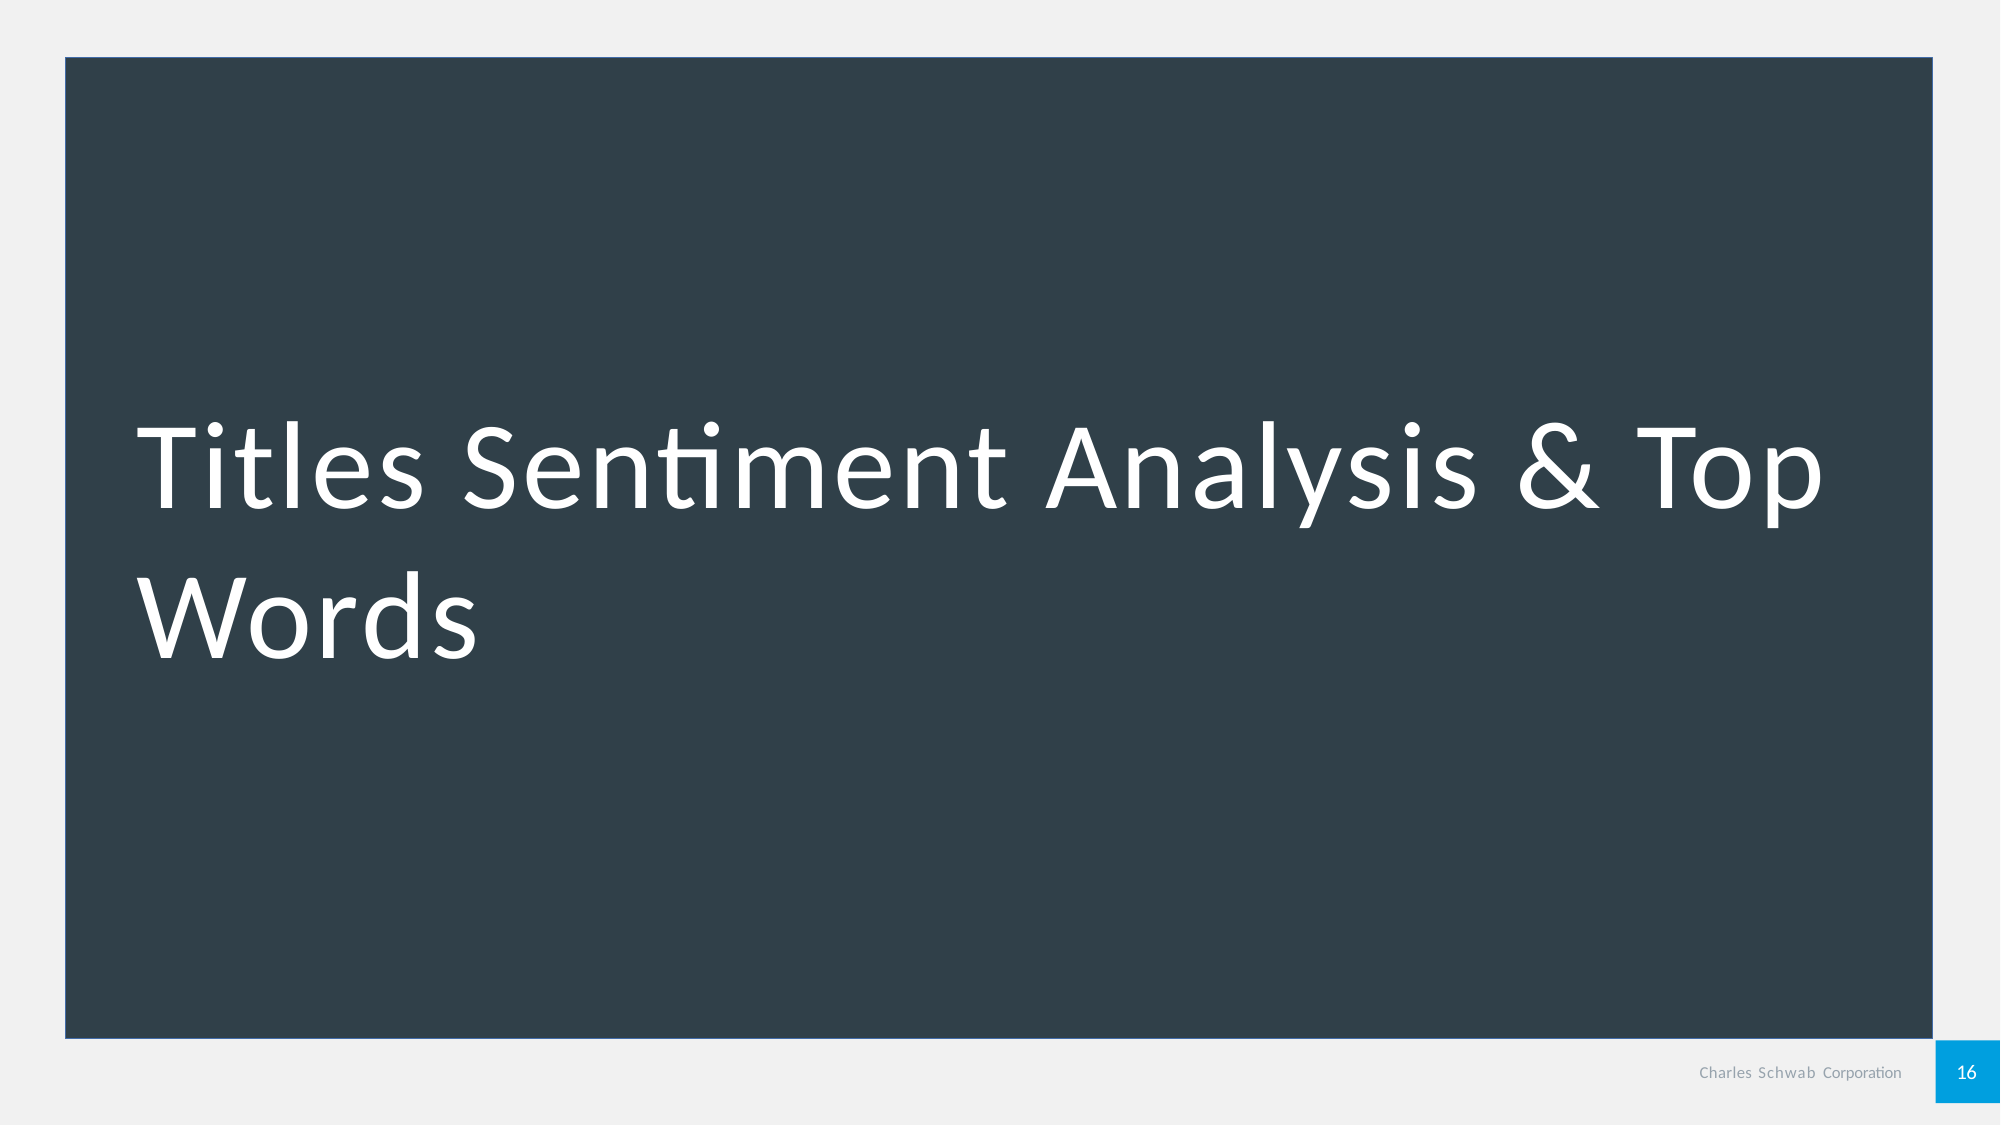

Titles Sentiment Analysis & Top Words

16
Charles Schwab Corporation